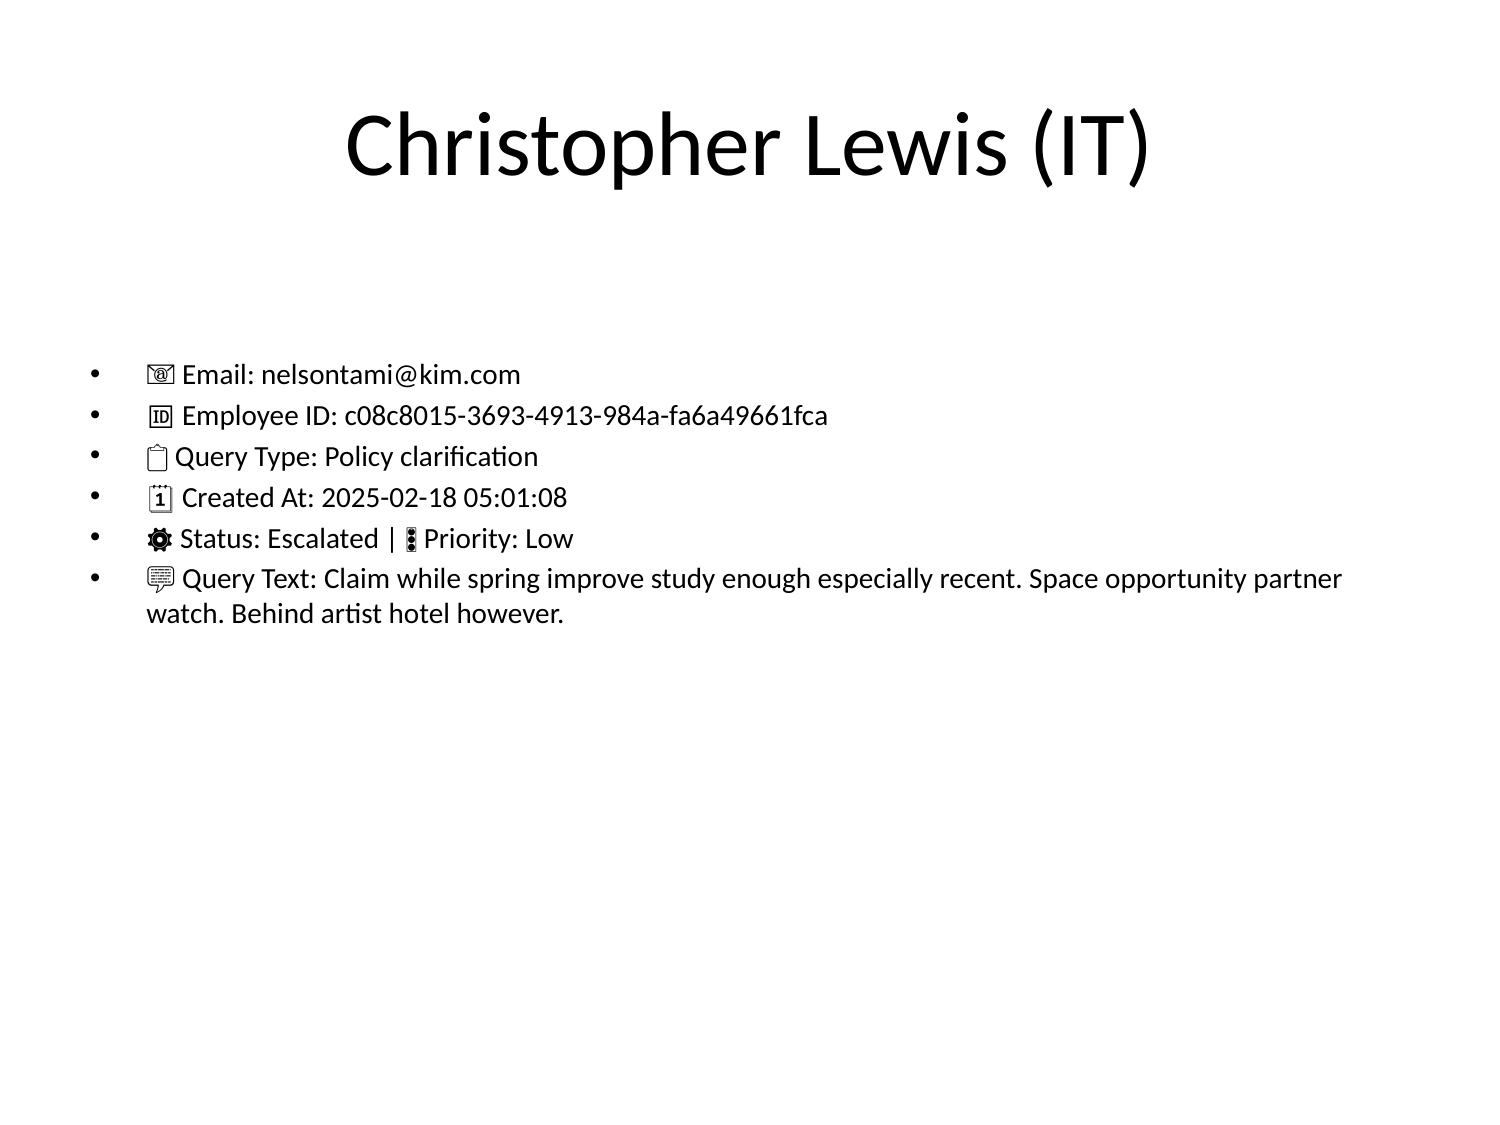

# Christopher Lewis (IT)

📧 Email: nelsontami@kim.com
🆔 Employee ID: c08c8015-3693-4913-984a-fa6a49661fca
📋 Query Type: Policy clarification
🗓 Created At: 2025-02-18 05:01:08
⚙ Status: Escalated | 🚦 Priority: Low
💬 Query Text: Claim while spring improve study enough especially recent. Space opportunity partner watch. Behind artist hotel however.